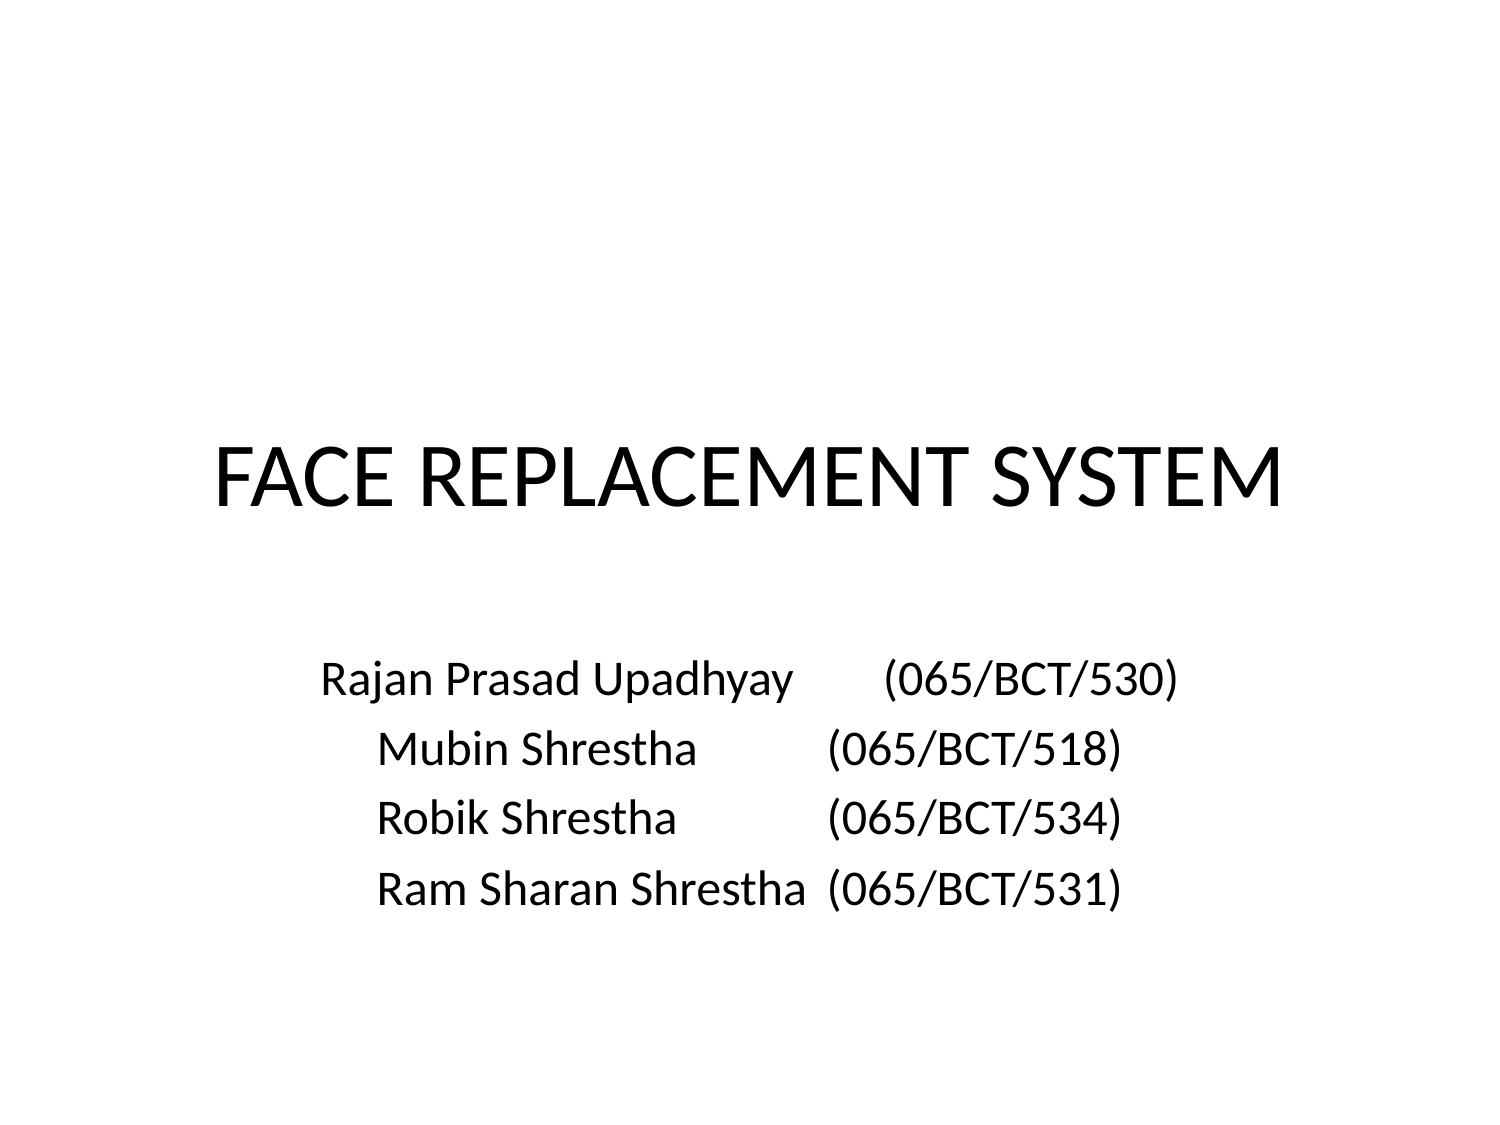

# FACE REPLACEMENT SYSTEM
Rajan Prasad Upadhyay	(065/BCT/530)
Mubin Shrestha		(065/BCT/518)
Robik Shrestha		(065/BCT/534)
Ram Sharan Shrestha 	(065/BCT/531)